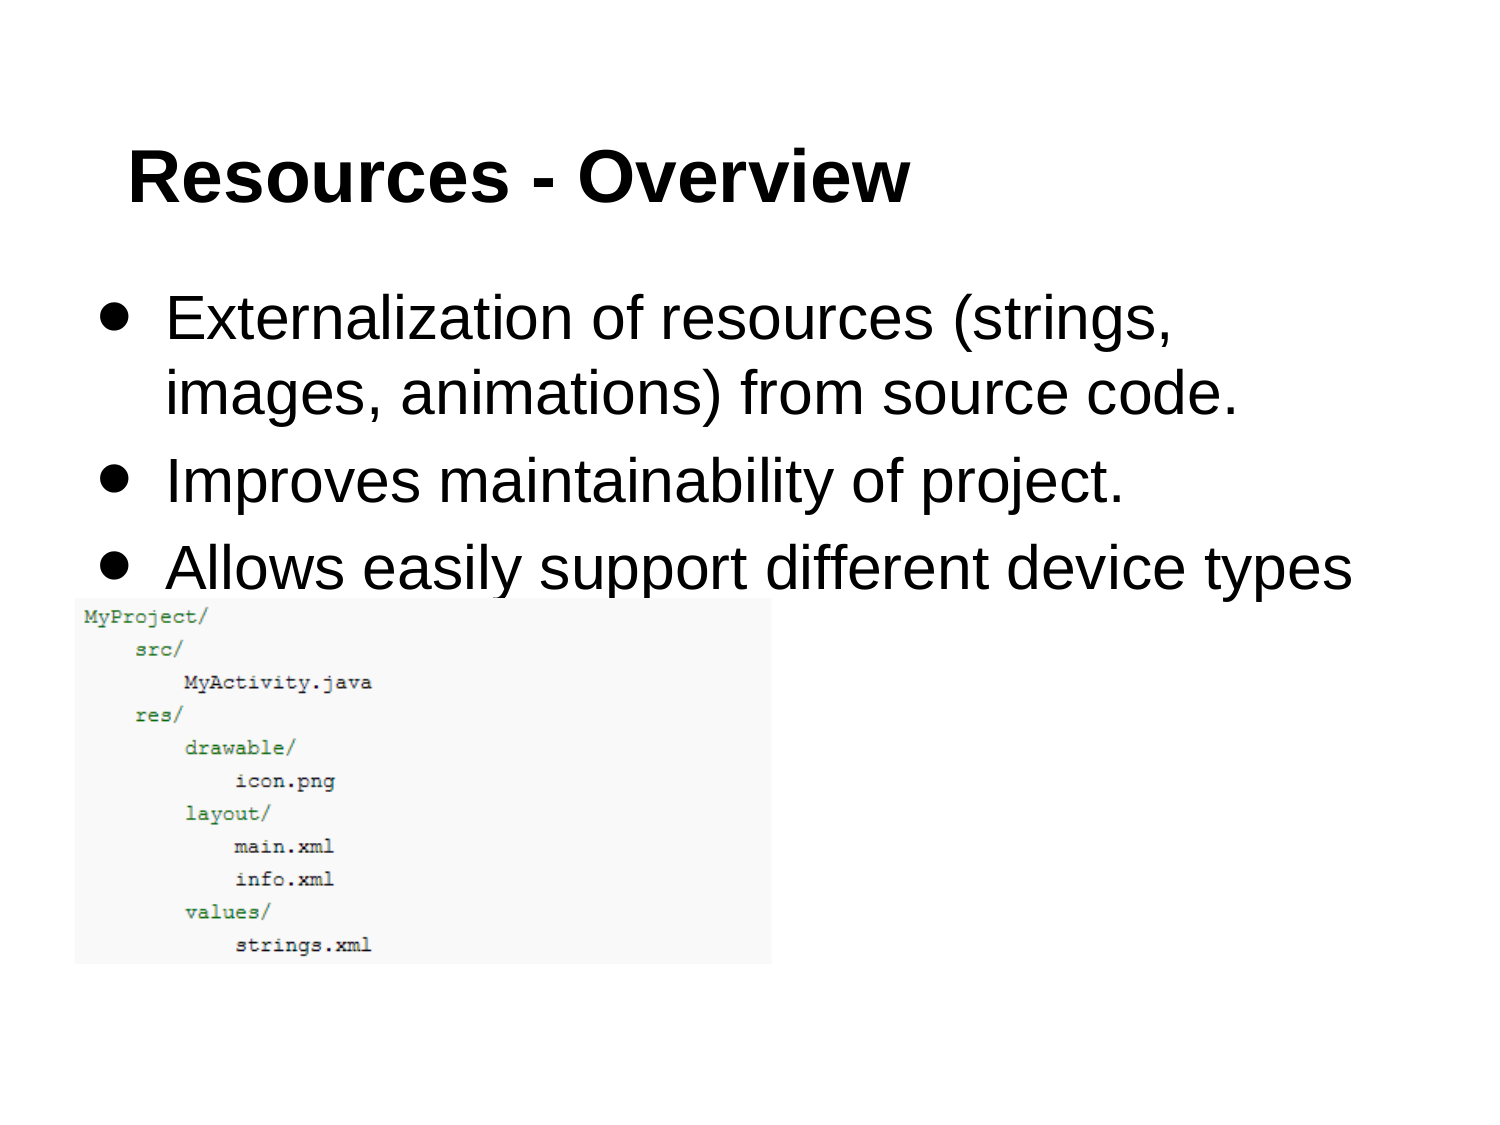

# Resources - Overview
Externalization of resources (strings, images, animations) from source code.
Improves maintainability of project.
Allows easily support different device types